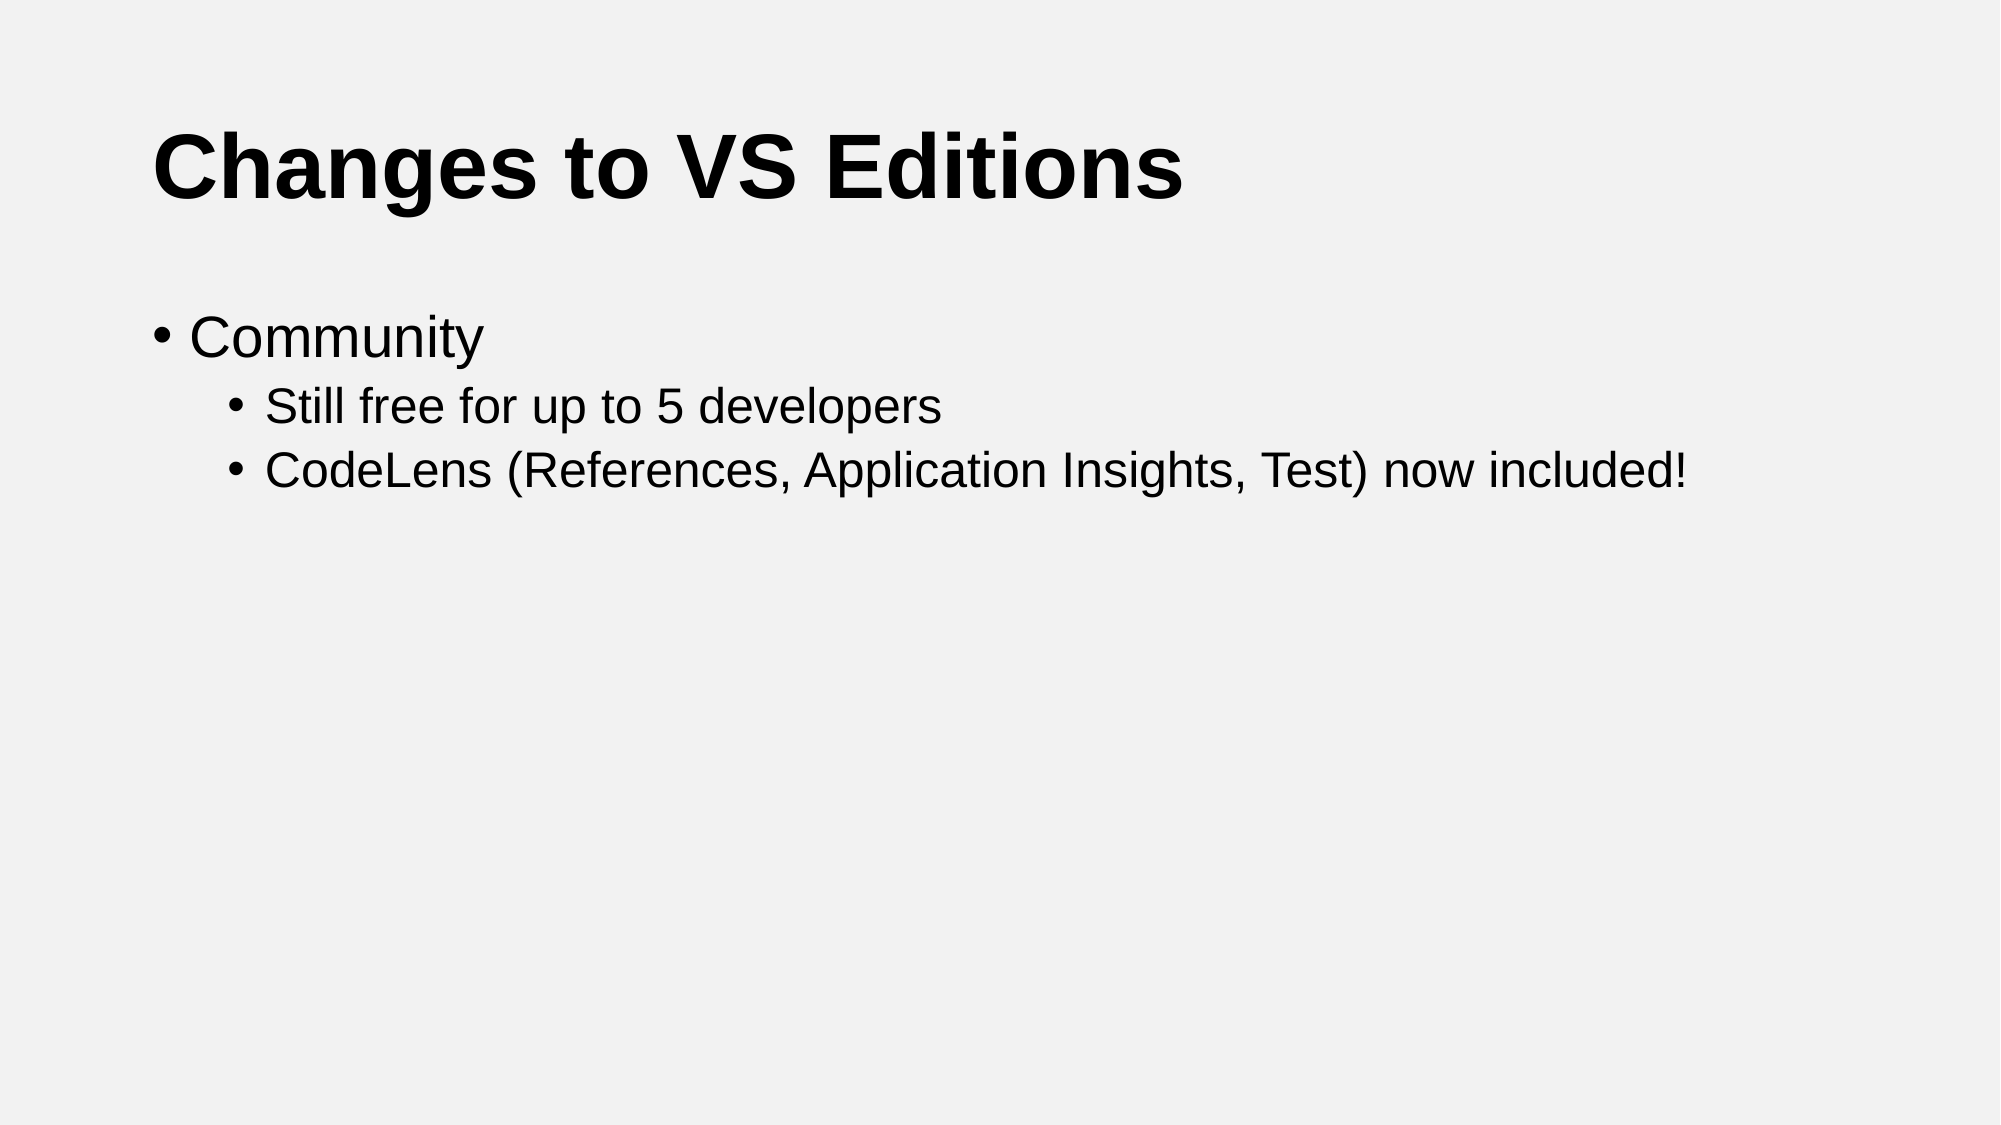

# Changes to VS Editions
Community
Still free for up to 5 developers
CodeLens (References, Application Insights, Test) now included!